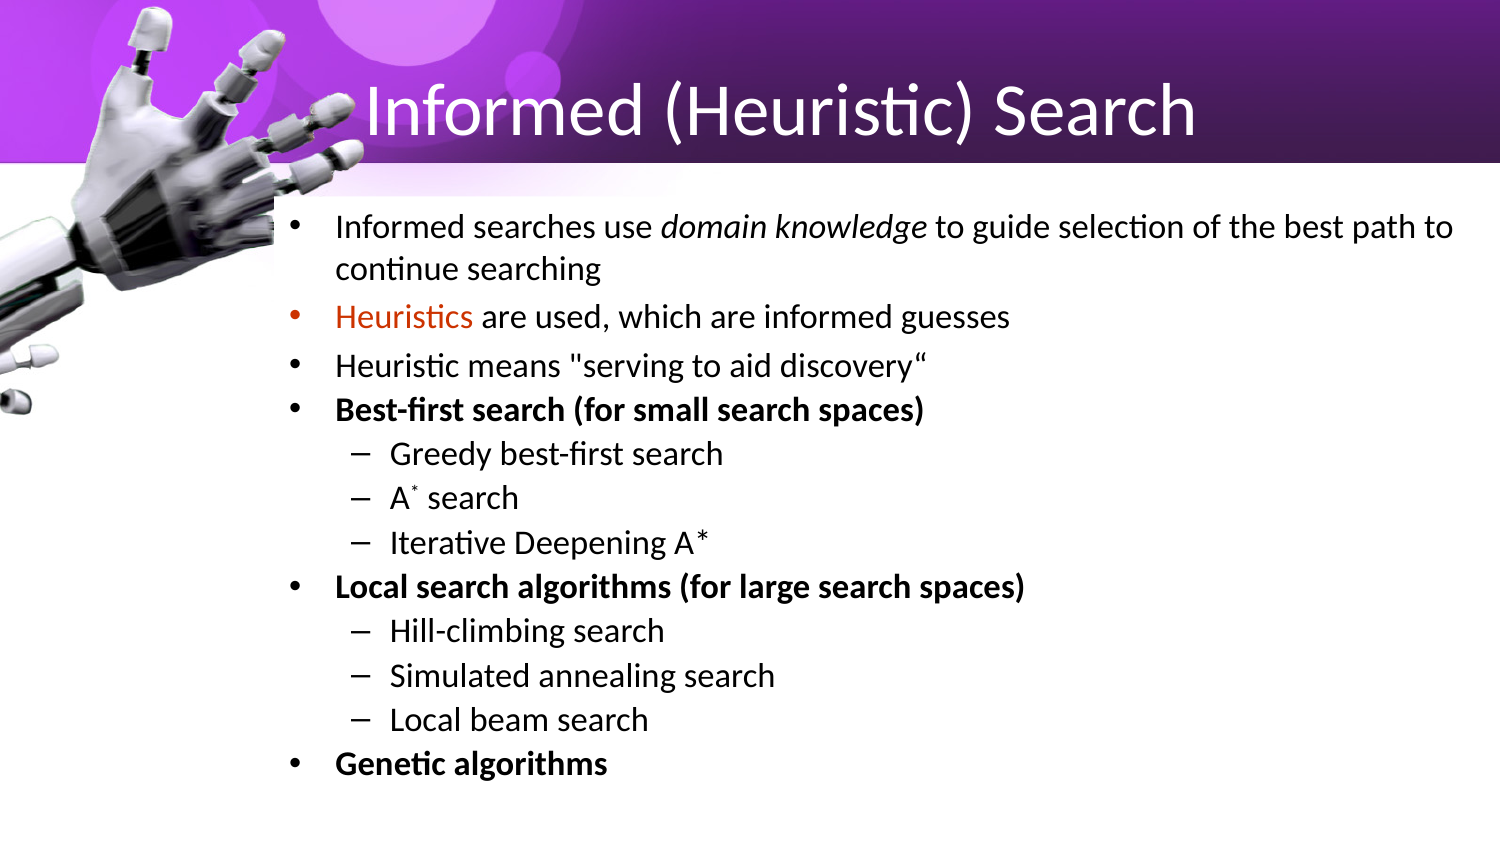

# Informed (Heuristic) Search
Informed searches use domain knowledge to guide selection of the best path to continue searching
Heuristics are used, which are informed guesses
Heuristic means "serving to aid discovery“
Best-first search (for small search spaces)
Greedy best-first search
A* search
Iterative Deepening A*
Local search algorithms (for large search spaces)
Hill-climbing search
Simulated annealing search
Local beam search
Genetic algorithms